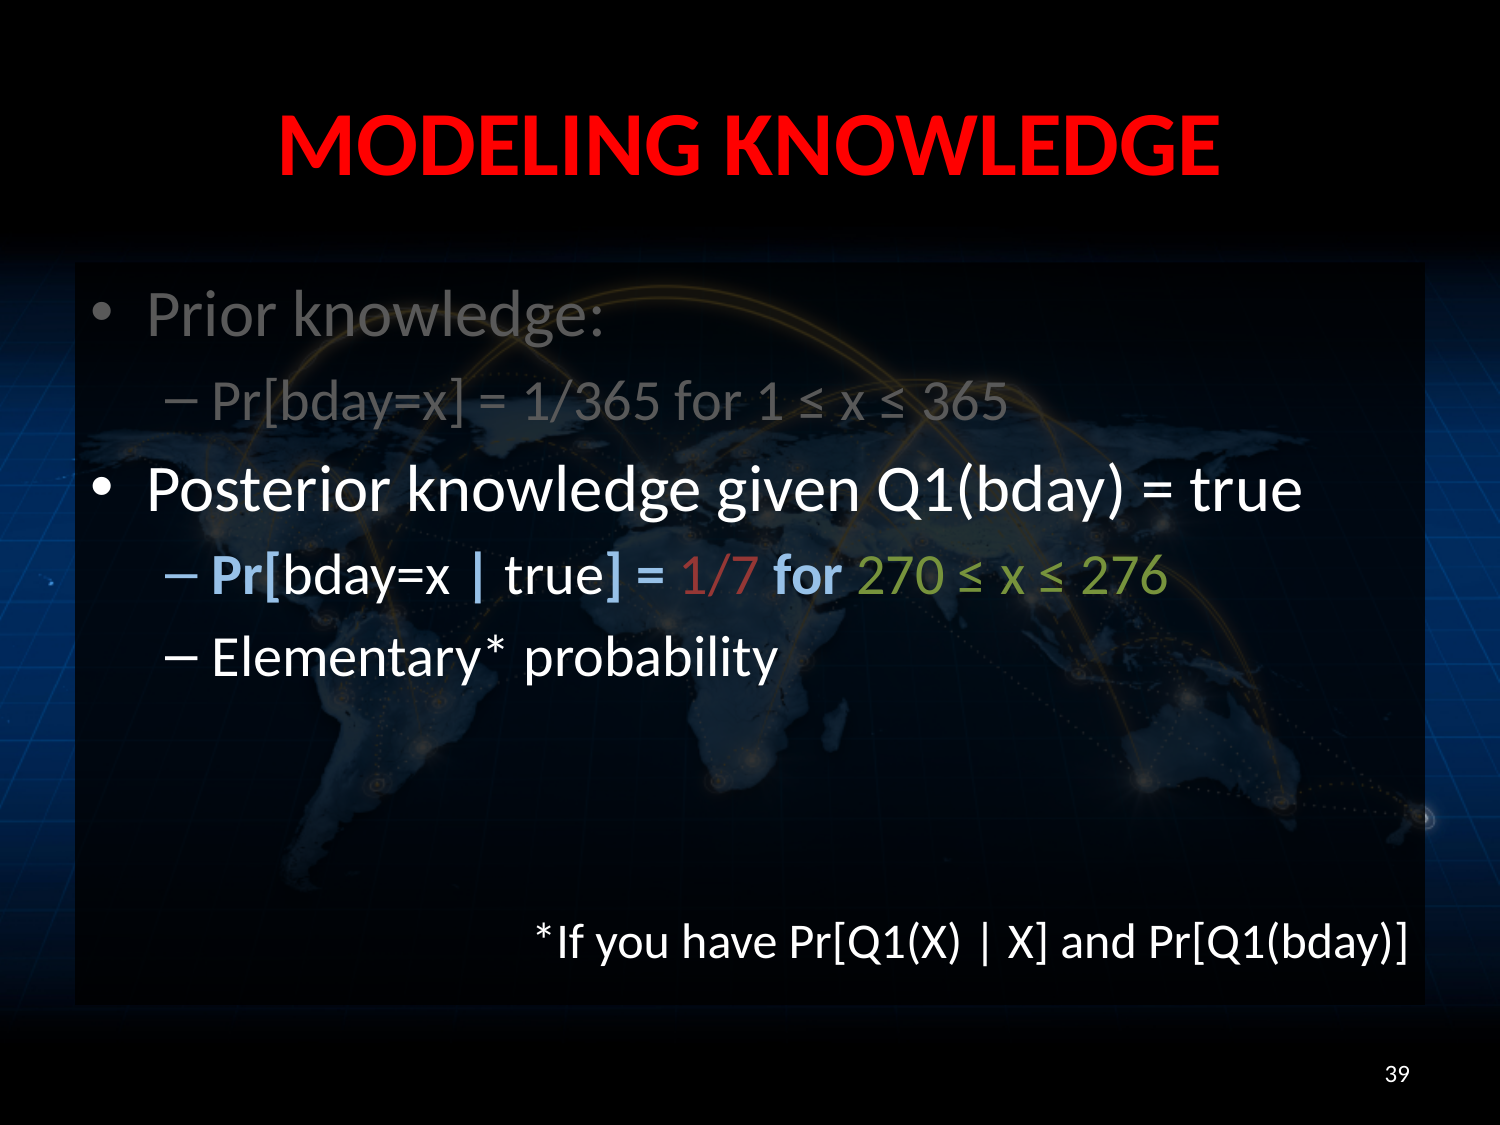

# Modeling knowledge
Prior knowledge:
Pr[bday=x] = 1/365 for 1 ≤ x ≤ 365
Posterior knowledge given Q1(bday) = true
Pr[bday=x | true] = 1/7 for 270 ≤ x ≤ 276
Elementary* probability

*If you have Pr[Q1(X) | X] and Pr[Q1(bday)]

39